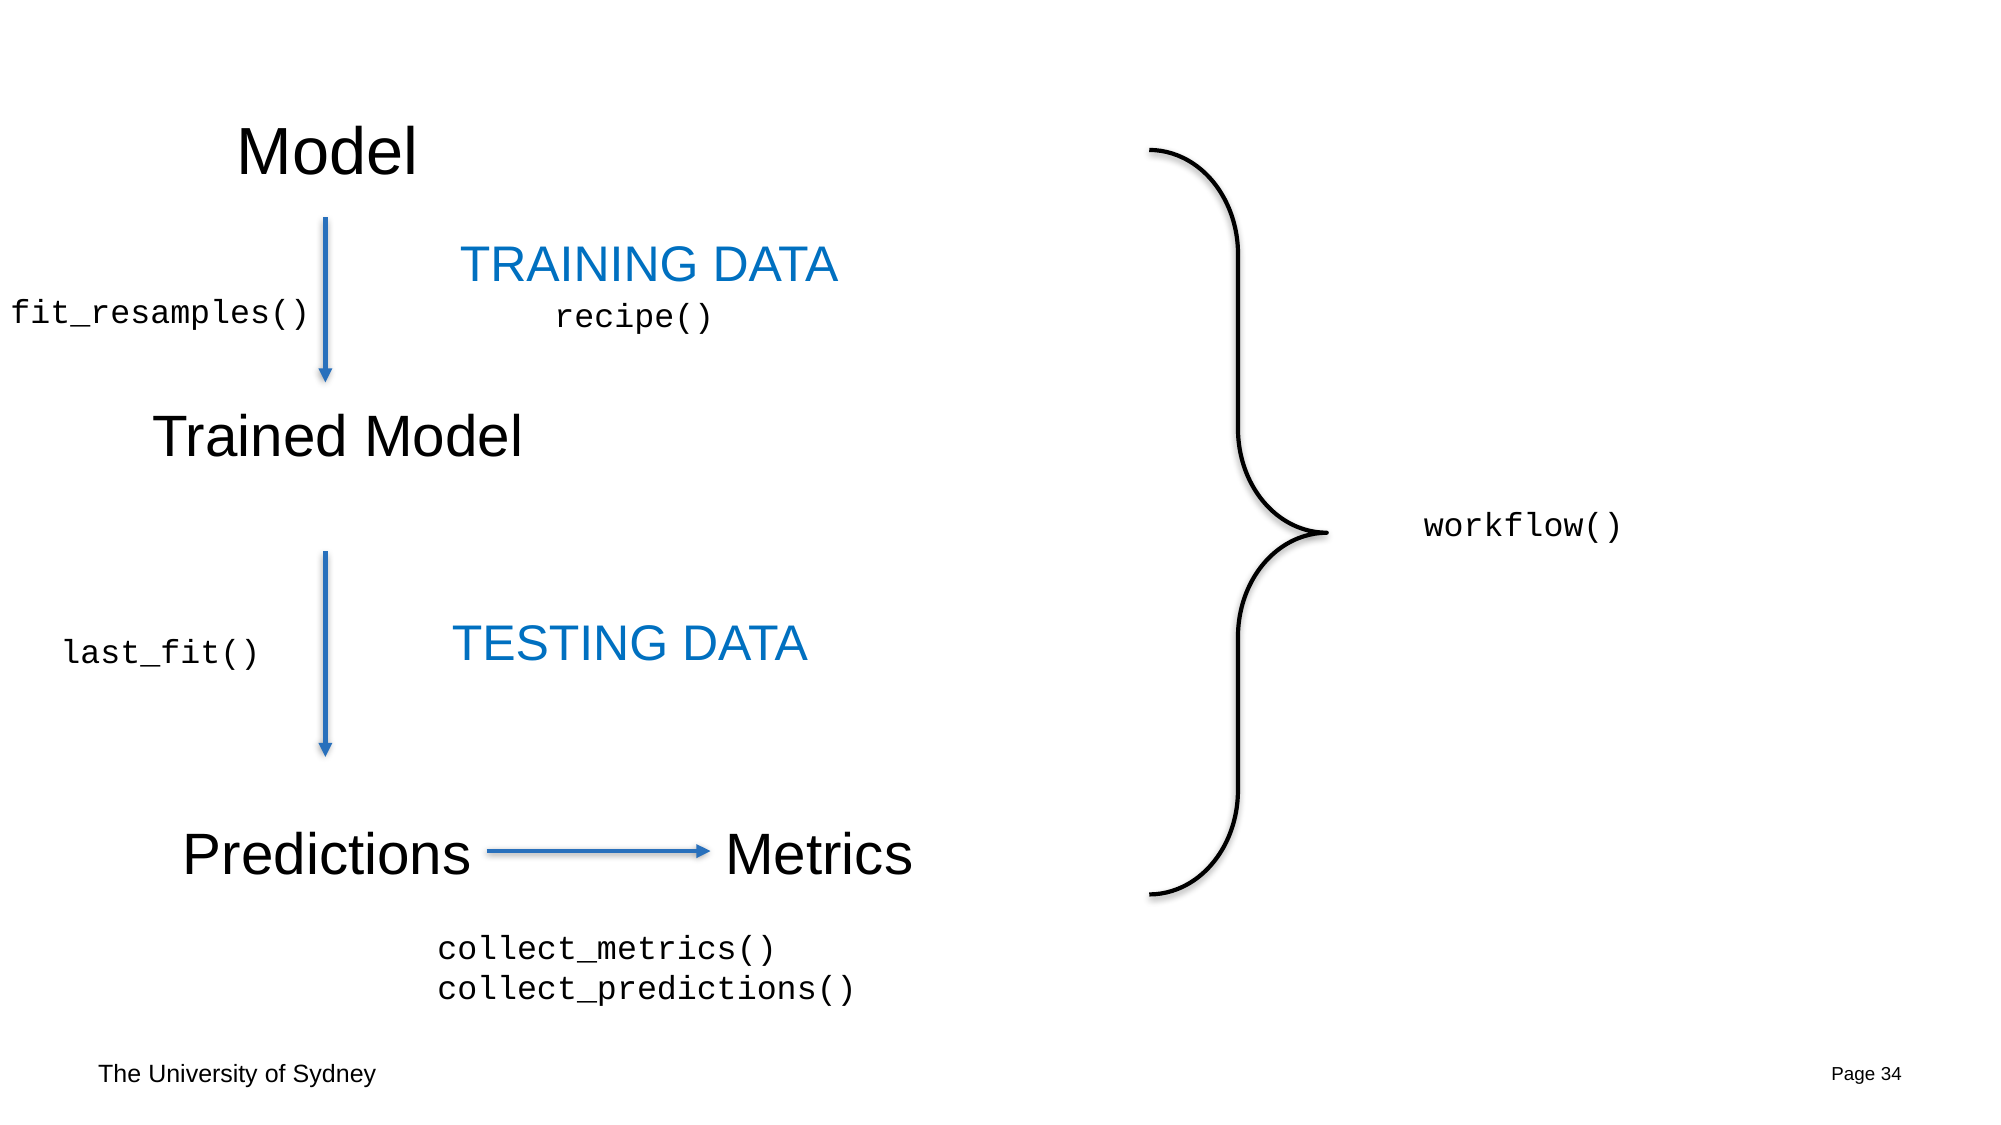

Model

TRAINING DATA
fit_resamples()
recipe()
Trained Model
workflow()
TESTING DATA
last_fit()
Predictions
Metrics
collect_metrics()
collect_predictions()